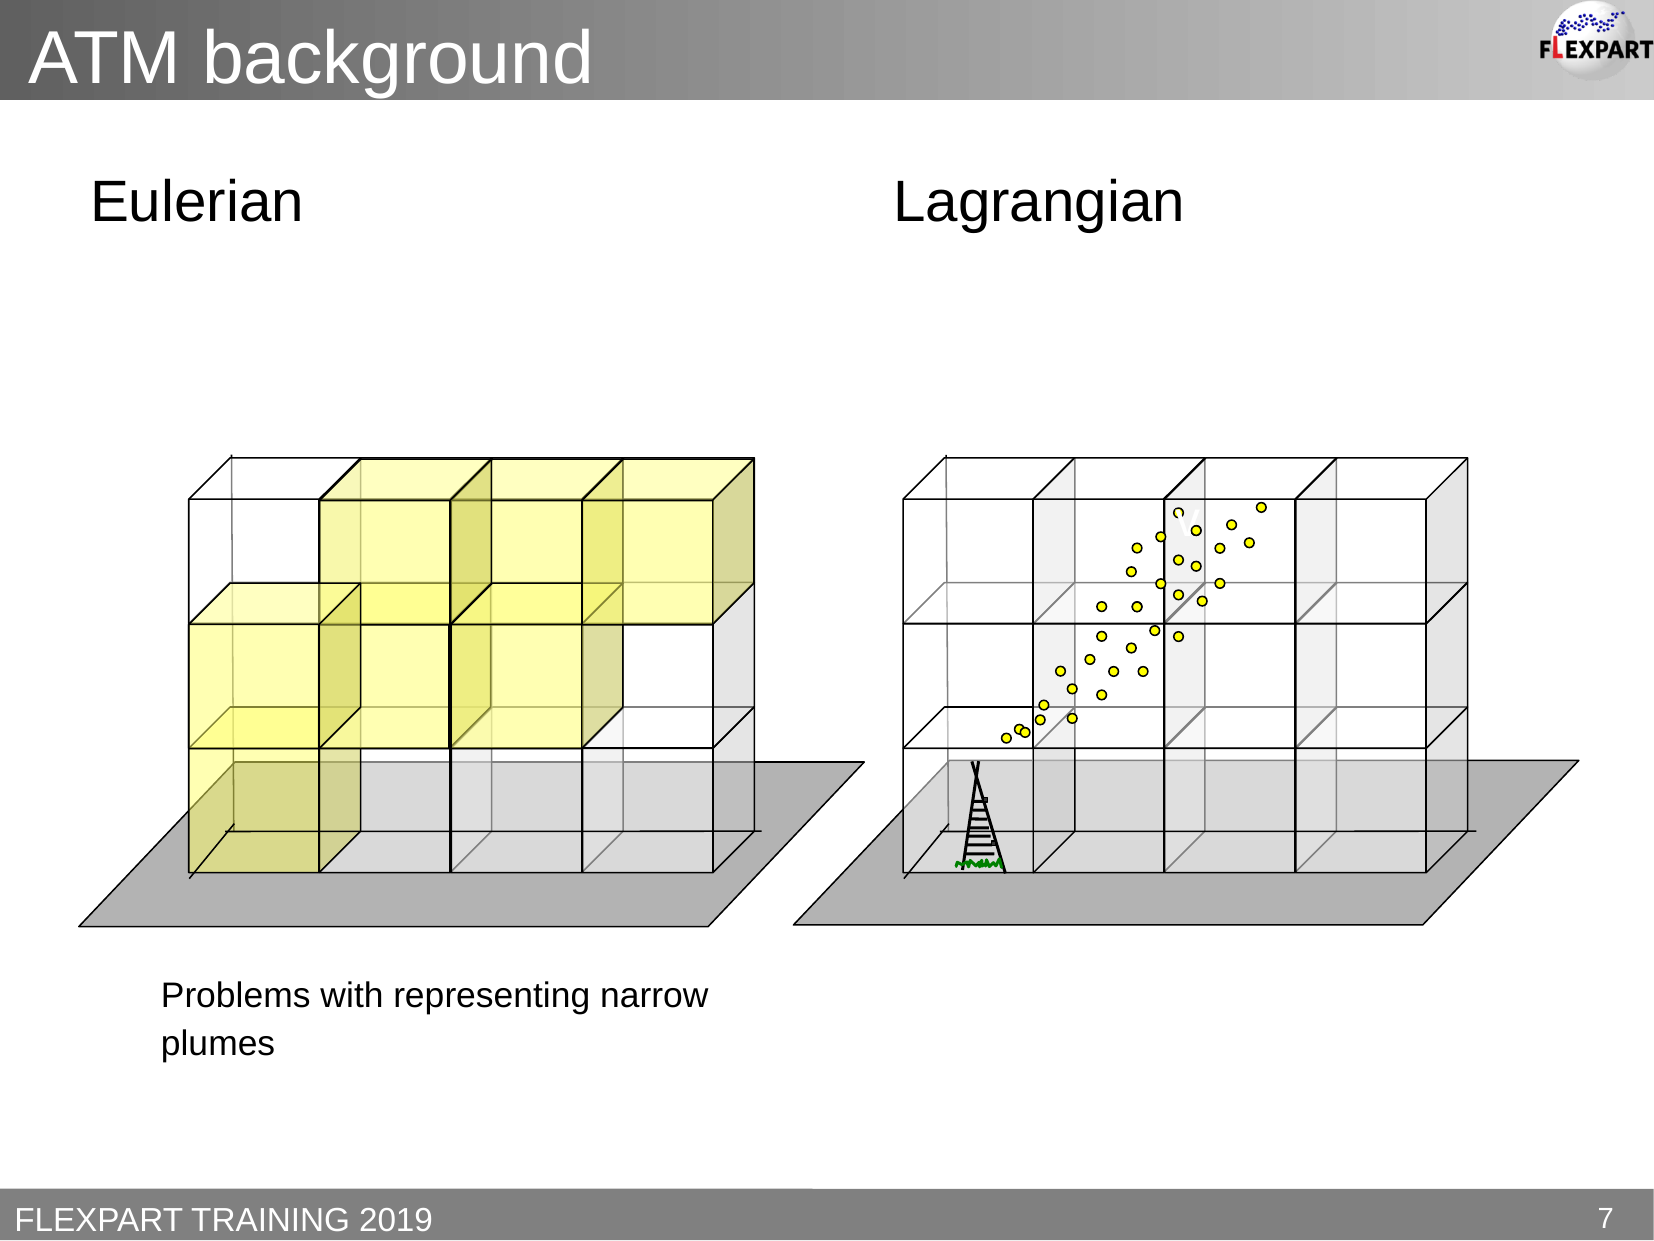

ATM background
Eulerian
Lagrangian

v

Problems with representing narrow plumes